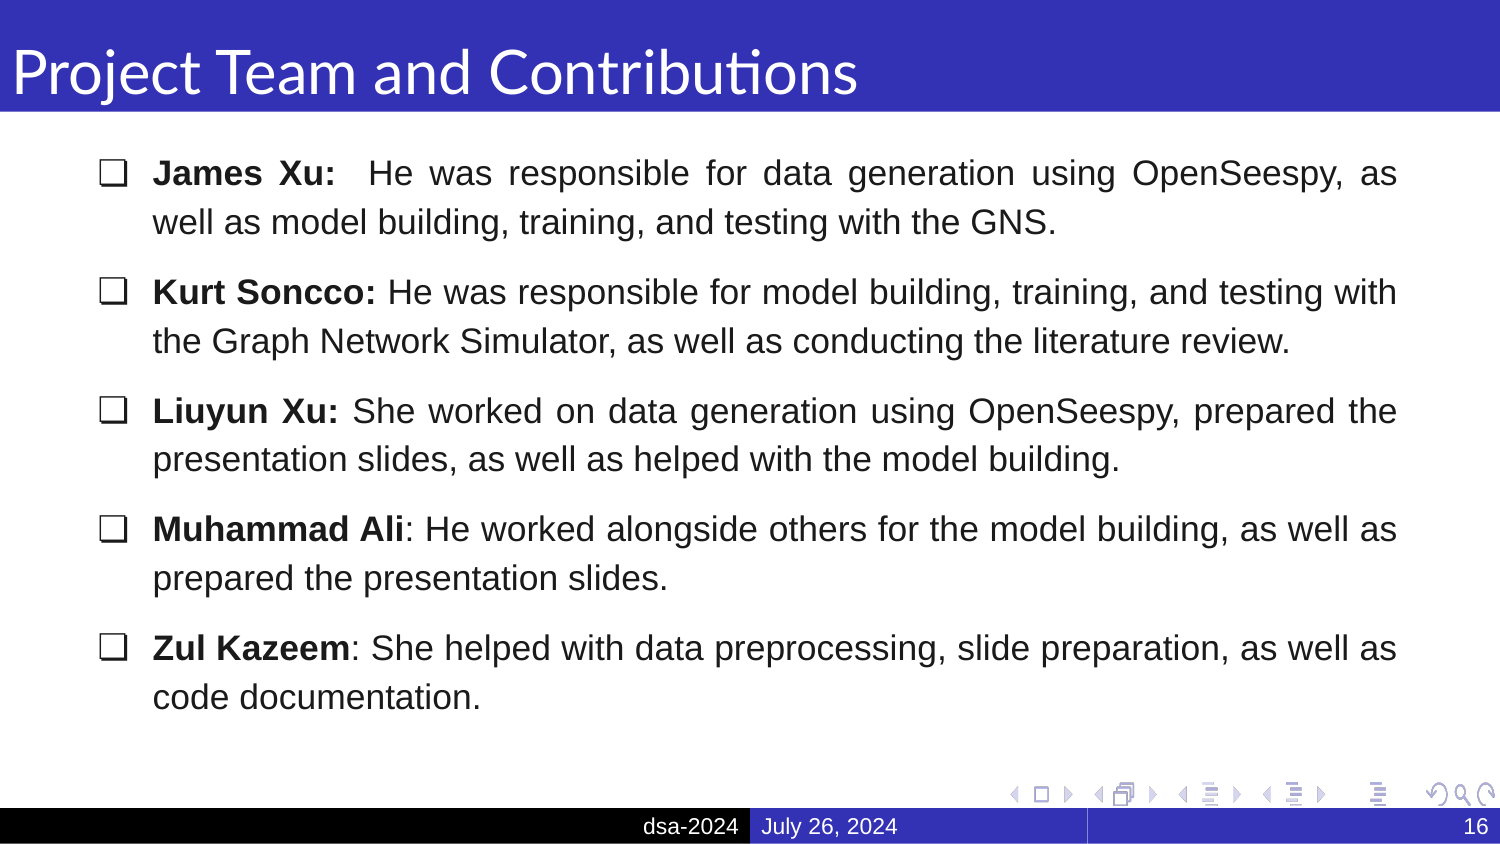

# Project Team and Contributions
James Xu:  He was responsible for data generation using OpenSeespy, as well as model building, training, and testing with the GNS.
Kurt Soncco: He was responsible for model building, training, and testing with the Graph Network Simulator, as well as conducting the literature review.
Liuyun Xu: She worked on data generation using OpenSeespy, prepared the presentation slides, as well as helped with the model building.
Muhammad Ali: He worked alongside others for the model building, as well as prepared the presentation slides.
Zul Kazeem: She helped with data preprocessing, slide preparation, as well as code documentation.
dsa-2024
July 26, 2024
16